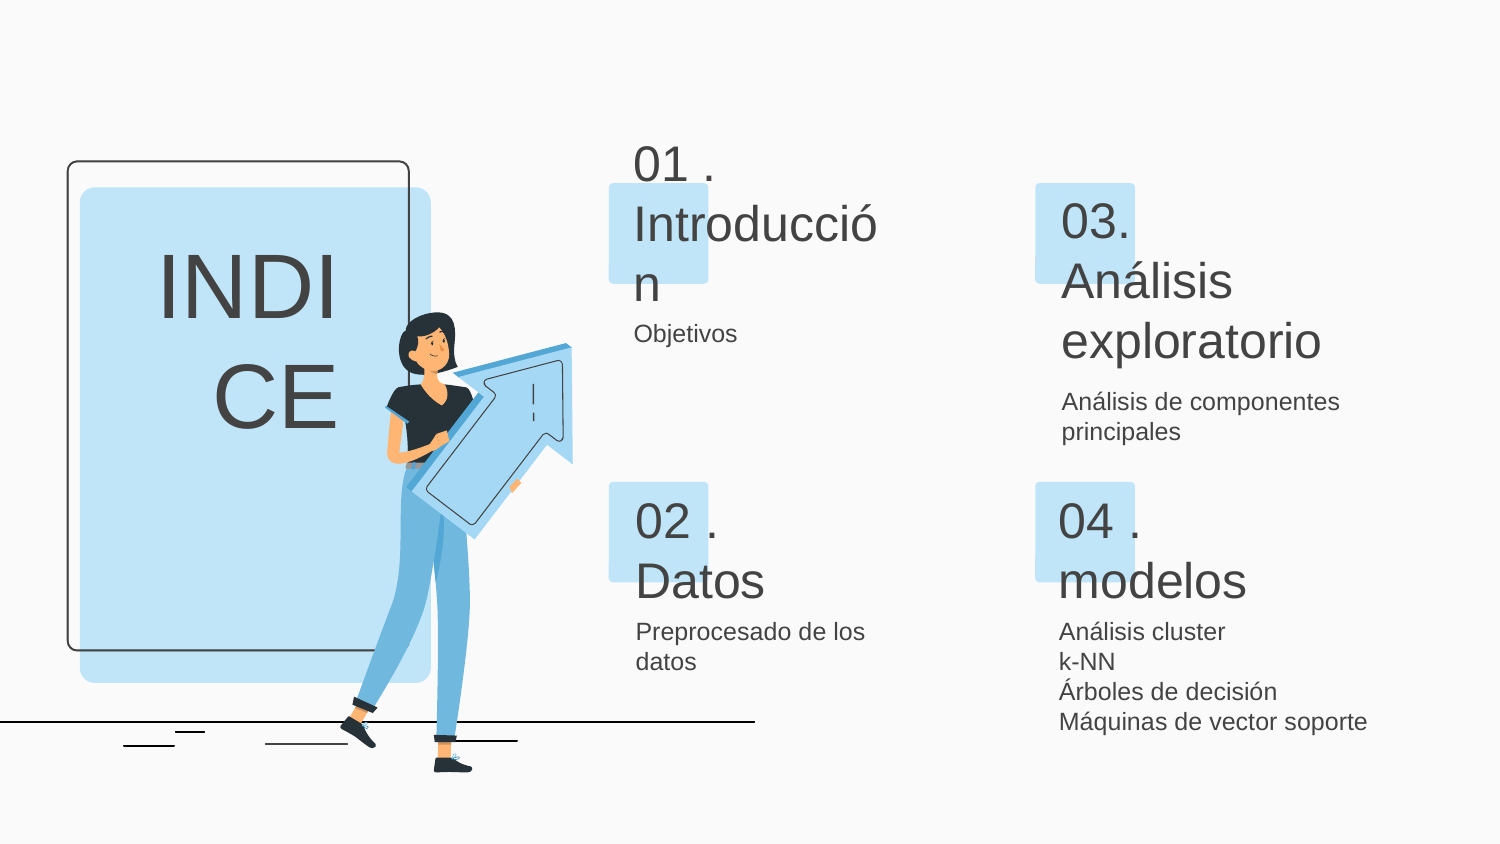

# 01 . Introducción
INDICE
Objetivos
03.
Análisis exploratorio
Análisis de componentes principales

02 .
Datos
04 .
modelos
Preprocesado de los datos
Análisis cluster
k-NN
Árboles de decisión
Máquinas de vector soporte